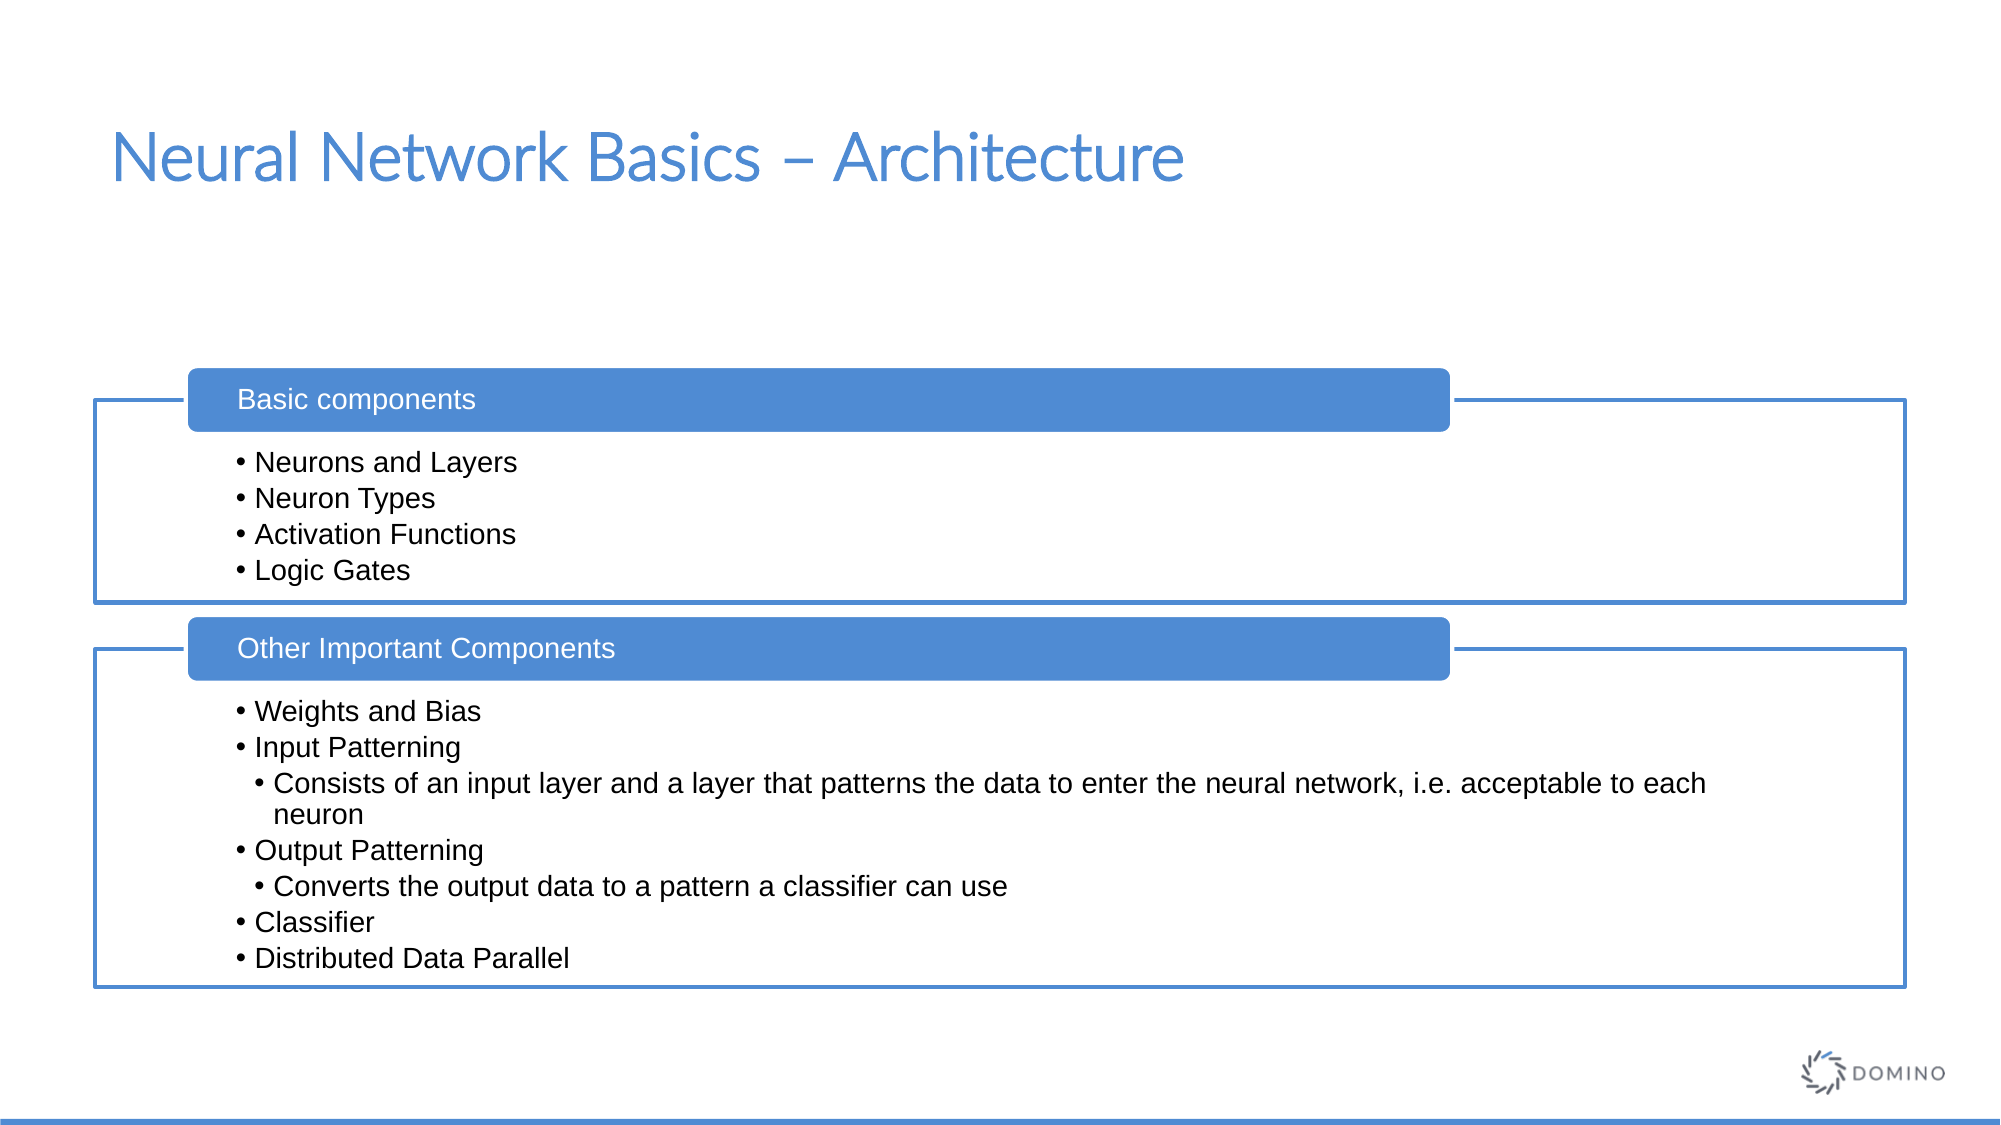

# Neural Network Basics – Architecture

Basic components

Neurons and Layers
Neuron Types
Activation Functions
Logic Gates

Other Important Components

Weights and Bias
Input Patterning
Consists of an input layer and a layer that patterns the data to enter the neural network, i.e. acceptable to each neuron
Output Patterning
Converts the output data to a pattern a classifier can use
Classifier
Distributed Data Parallel